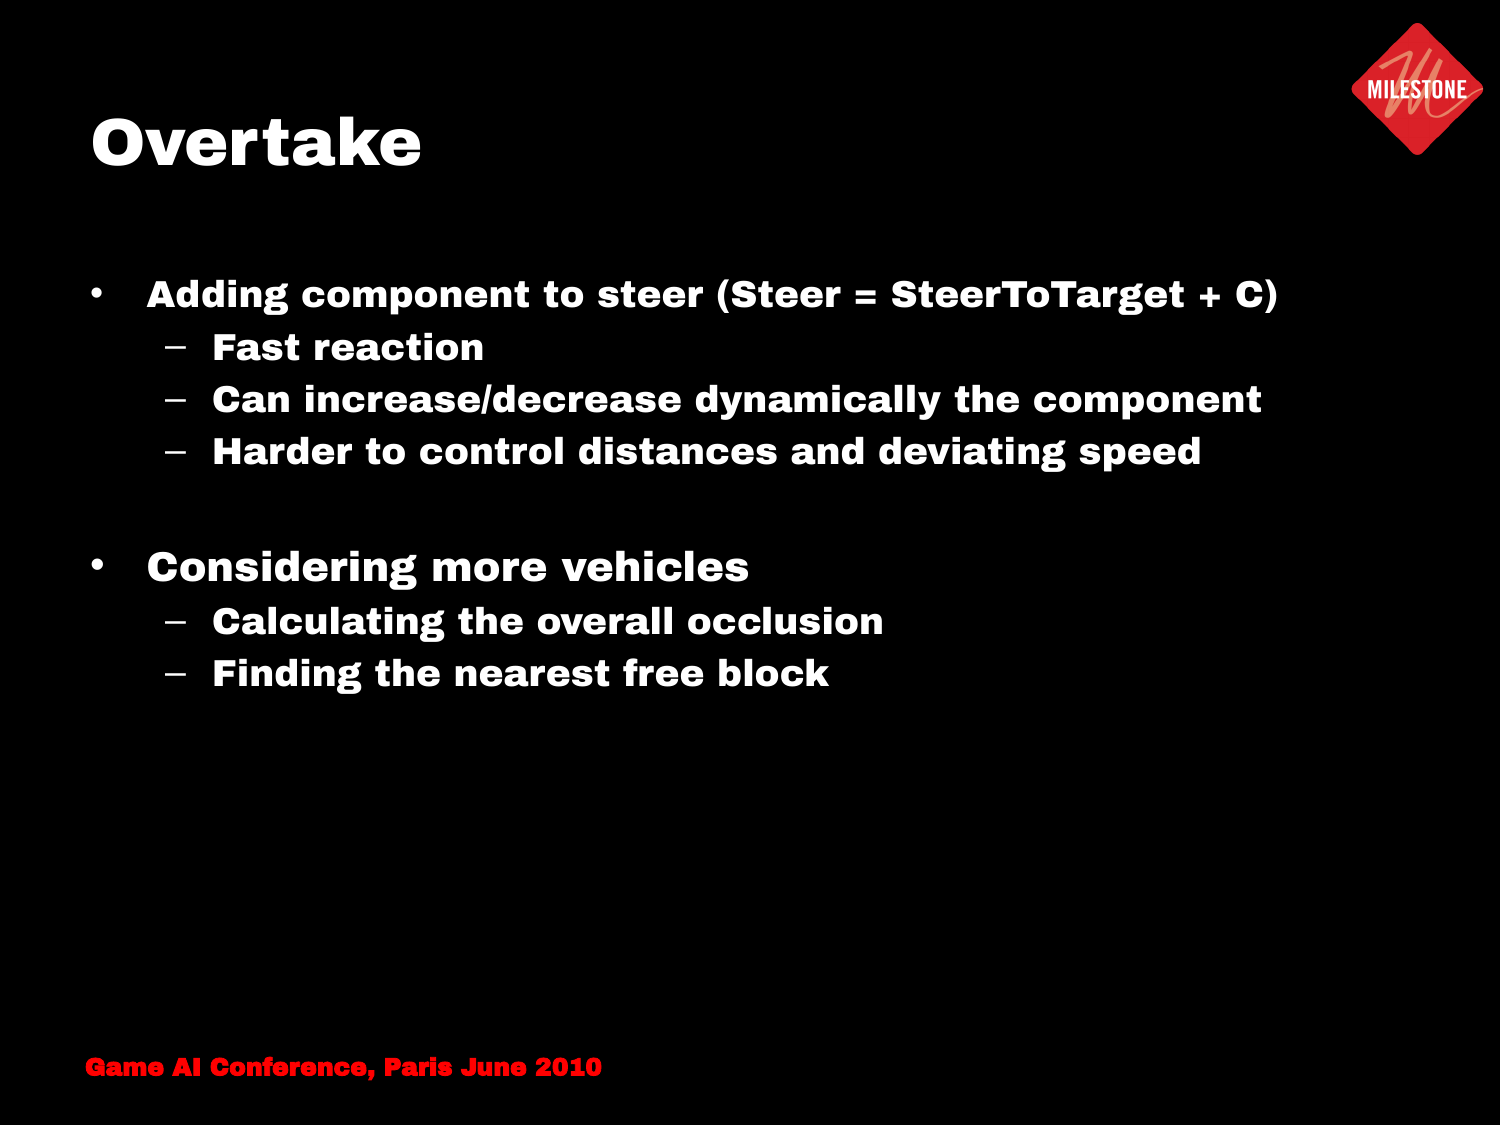

# Overtake
Adding component to steer (Steer = SteerToTarget + C)
Fast reaction
Can increase/decrease dynamically the component
Harder to control distances and deviating speed

Considering more vehicles
Calculating the overall occlusion
Finding the nearest free block
Game AI Conference, Paris June 2010